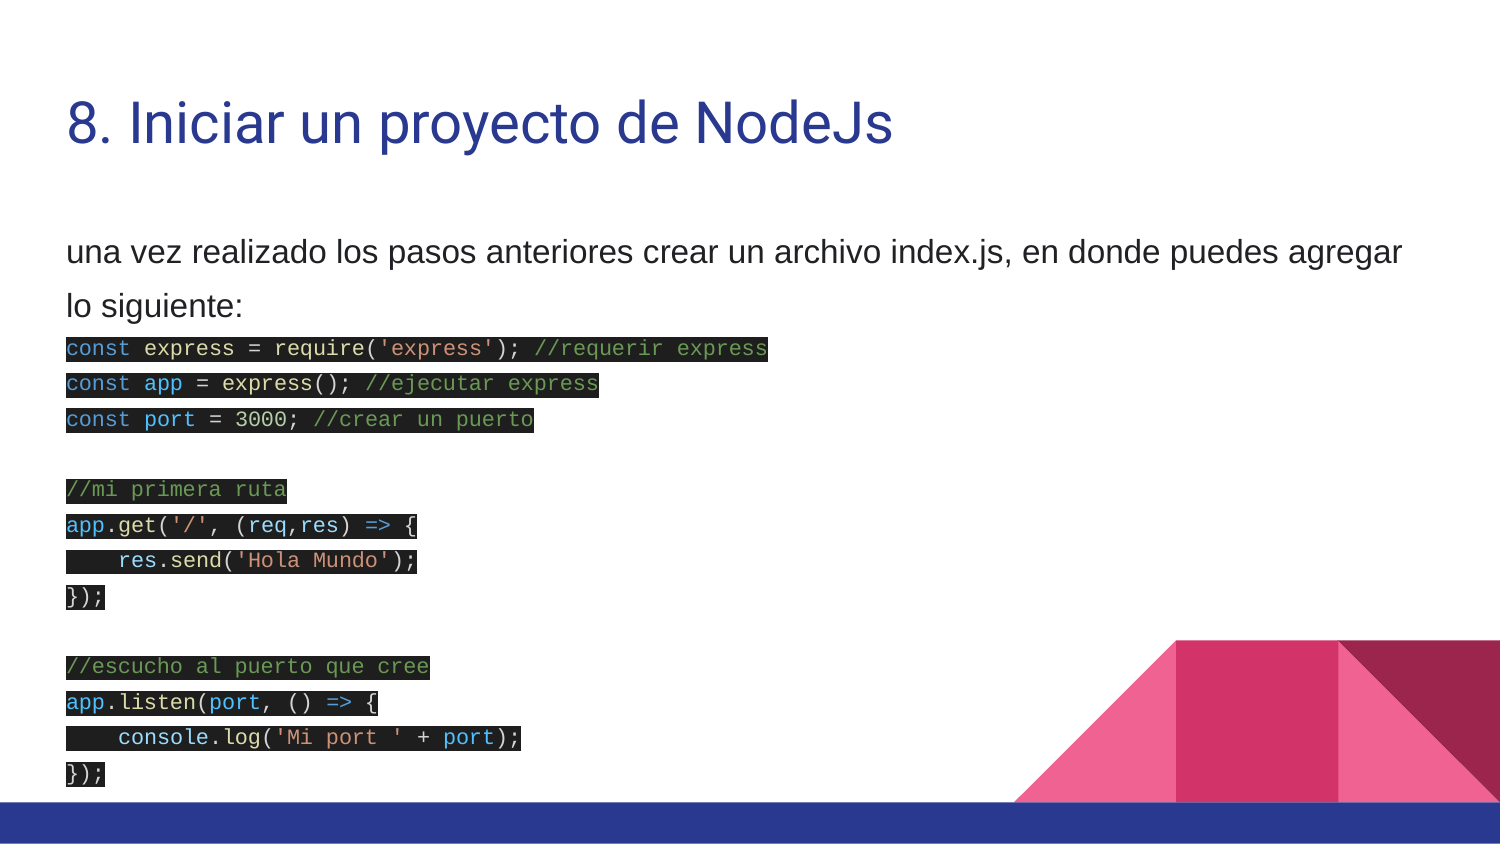

# 8. Iniciar un proyecto de NodeJs
una vez realizado los pasos anteriores crear un archivo index.js, en donde puedes agregar lo siguiente:
const express = require('express'); //requerir express
const app = express(); //ejecutar express
const port = 3000; //crear un puerto

//mi primera ruta
app.get('/', (req,res) => {
    res.send('Hola Mundo');
});

//escucho al puerto que cree
app.listen(port, () => {
    console.log('Mi port ' + port);
});